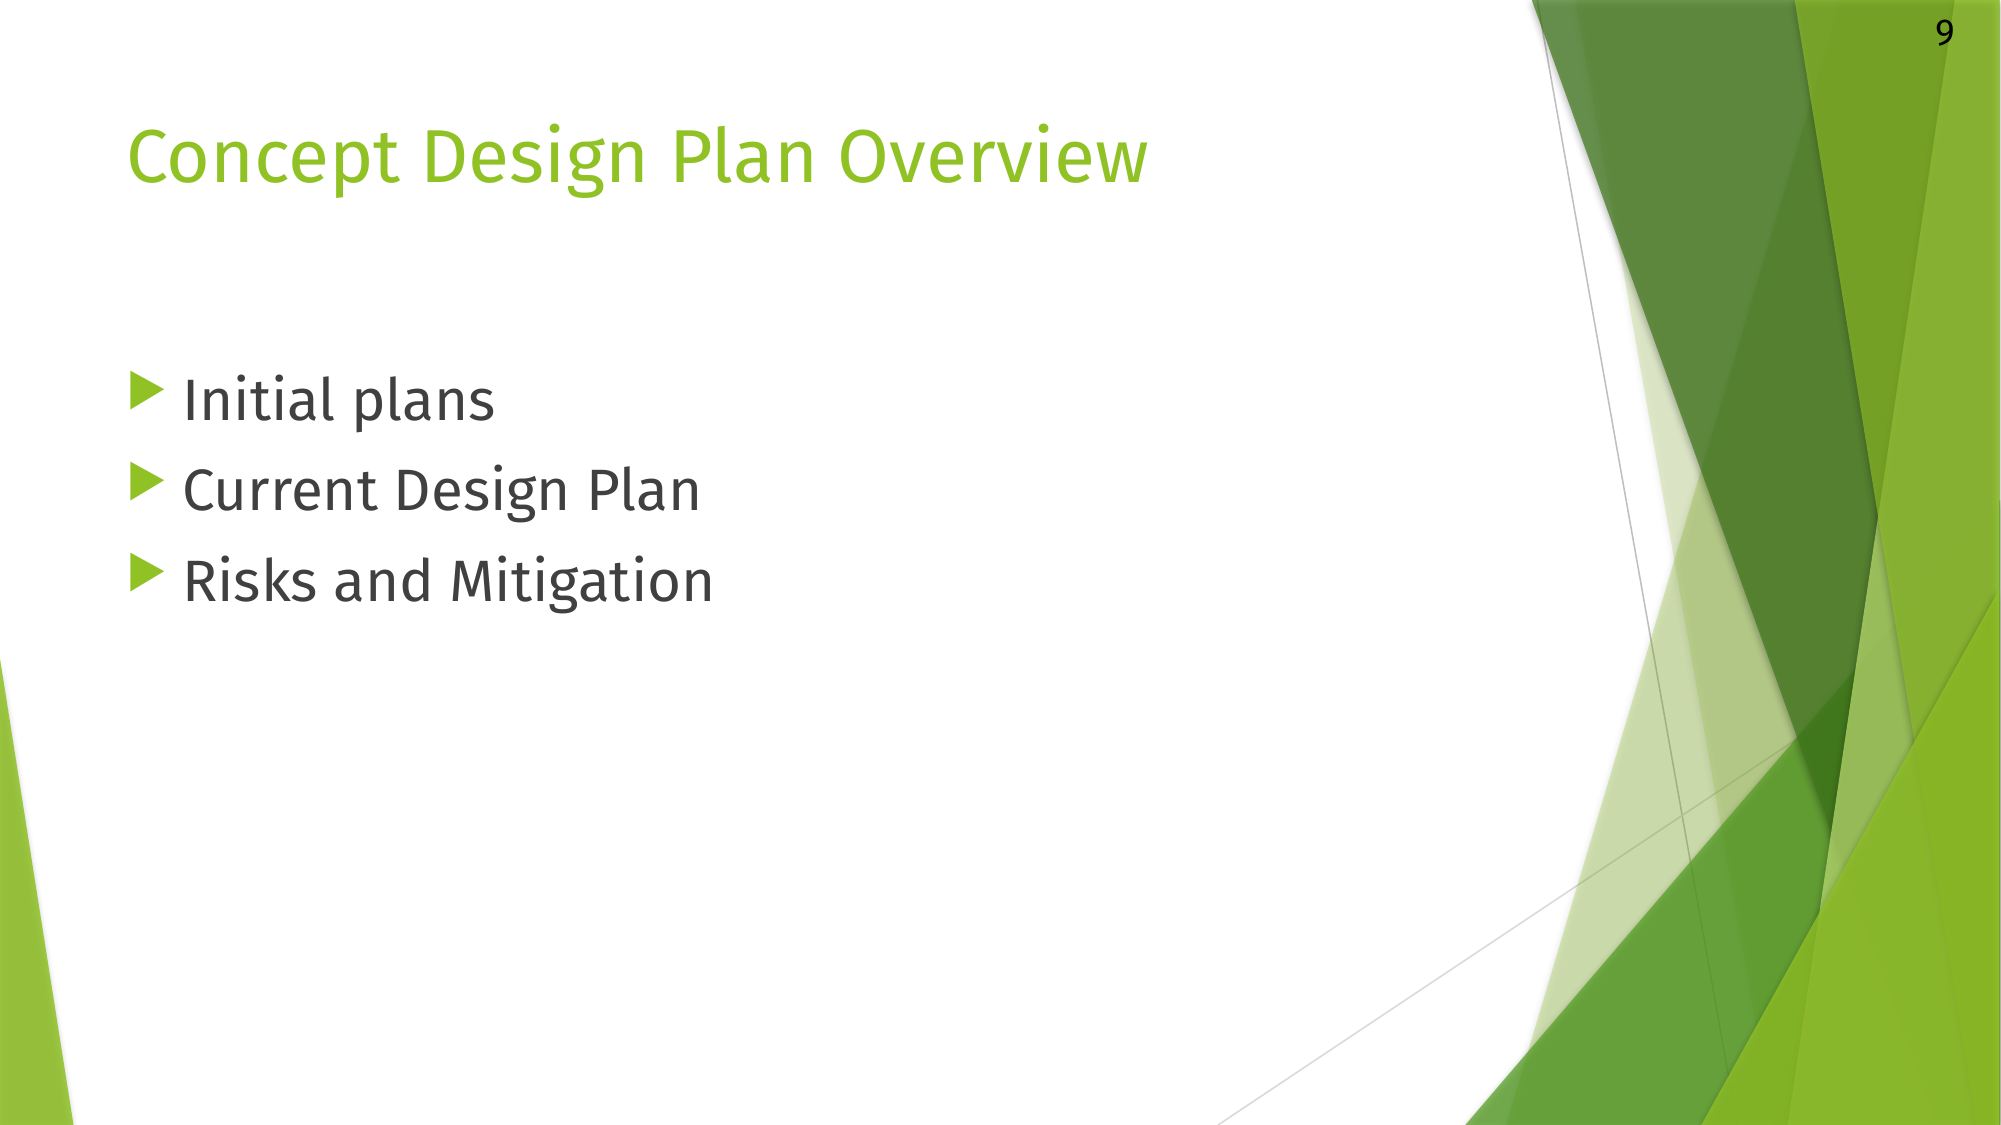

9
# Concept Design Plan Overview
Initial plans
Current Design Plan
Risks and Mitigation